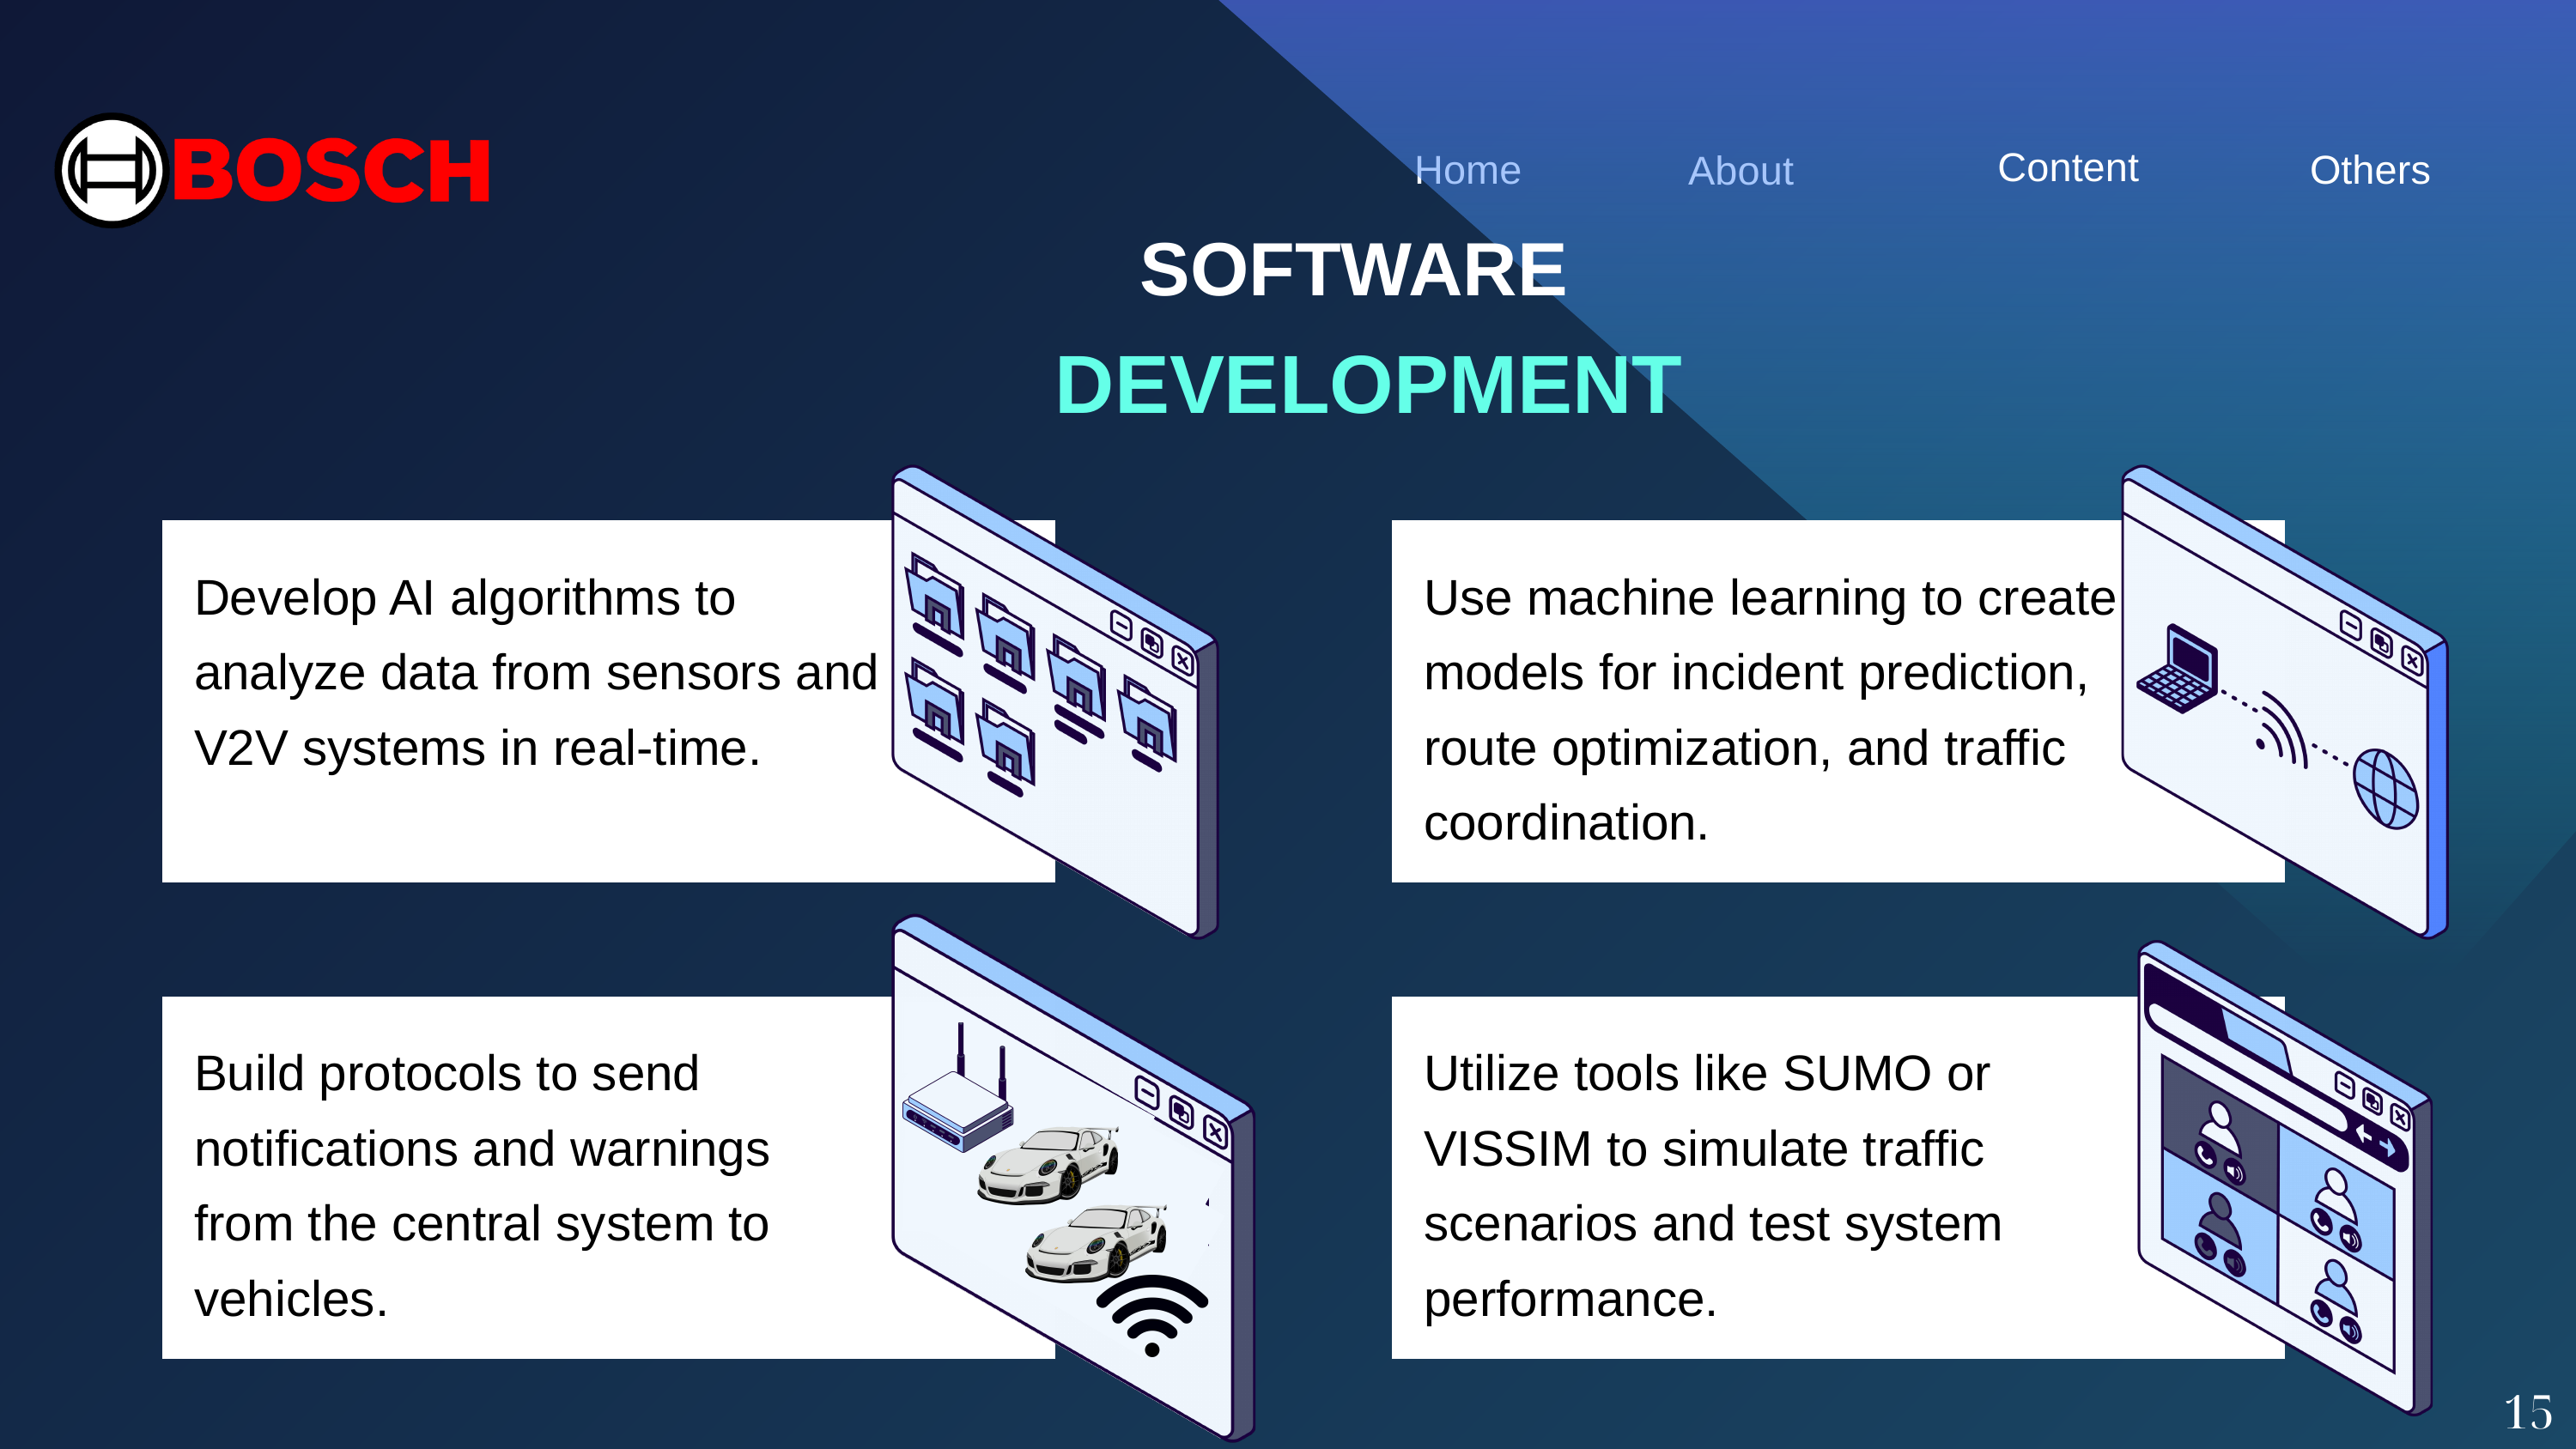

Content
Home
Others
About
SOFTWARE
DEVELOPMENT

Develop AI algorithms to analyze data from sensors and V2V systems in real-time.

Use machine learning to create models for incident prediction, route optimization, and traffic coordination.

Build protocols to send notifications and warnings from the central system to vehicles.

Utilize tools like SUMO or VISSIM to simulate traffic scenarios and test system performance.
15